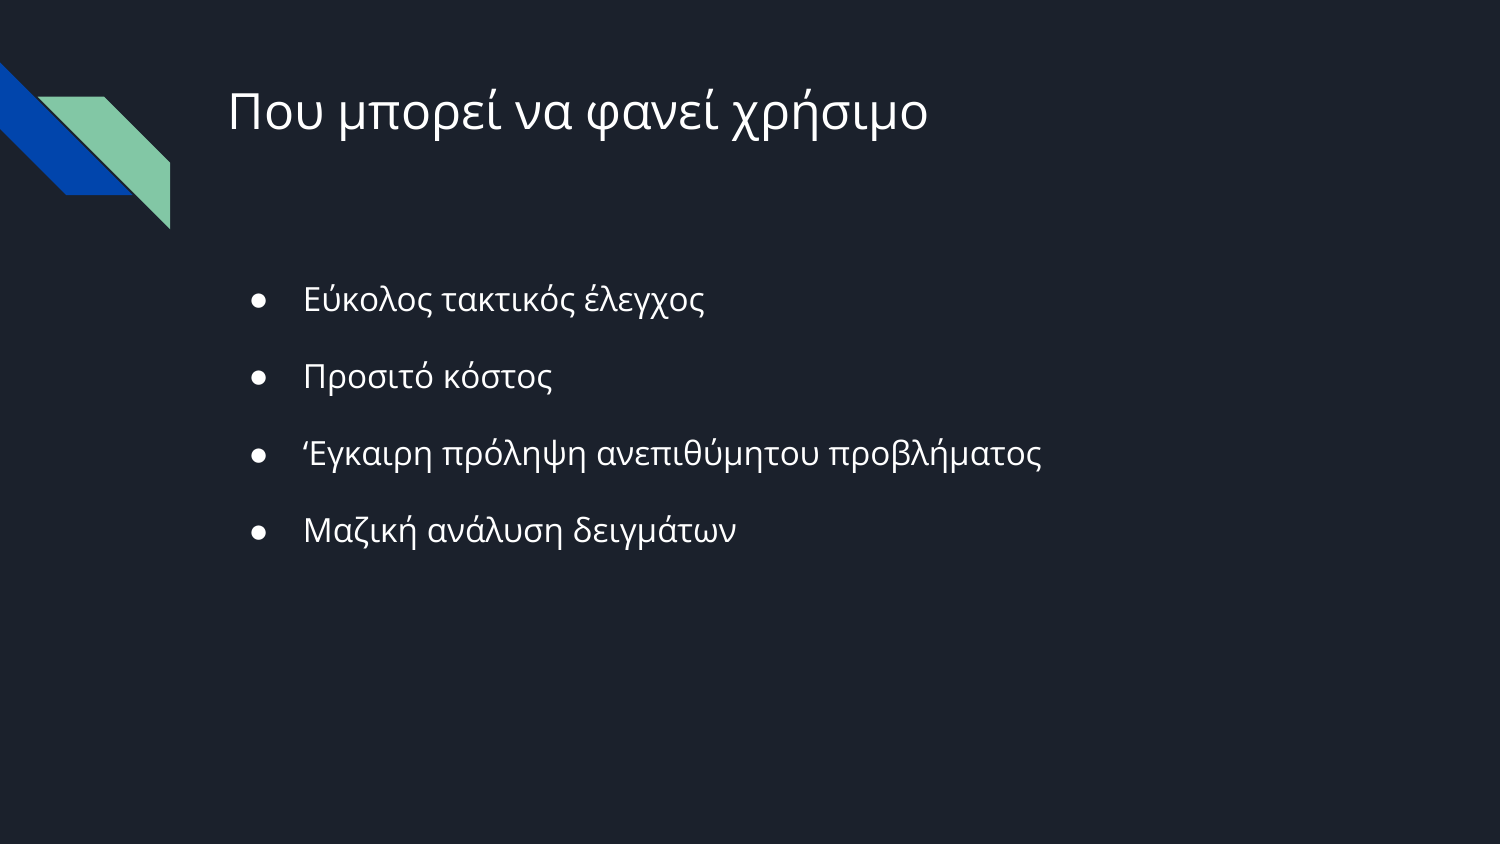

# Που μπορεί να φανεί χρήσιμο
Εύκολος τακτικός έλεγχος
Προσιτό κόστος
‘Εγκαιρη πρόληψη ανεπιθύμητου προβλήματος
Μαζική ανάλυση δειγμάτων